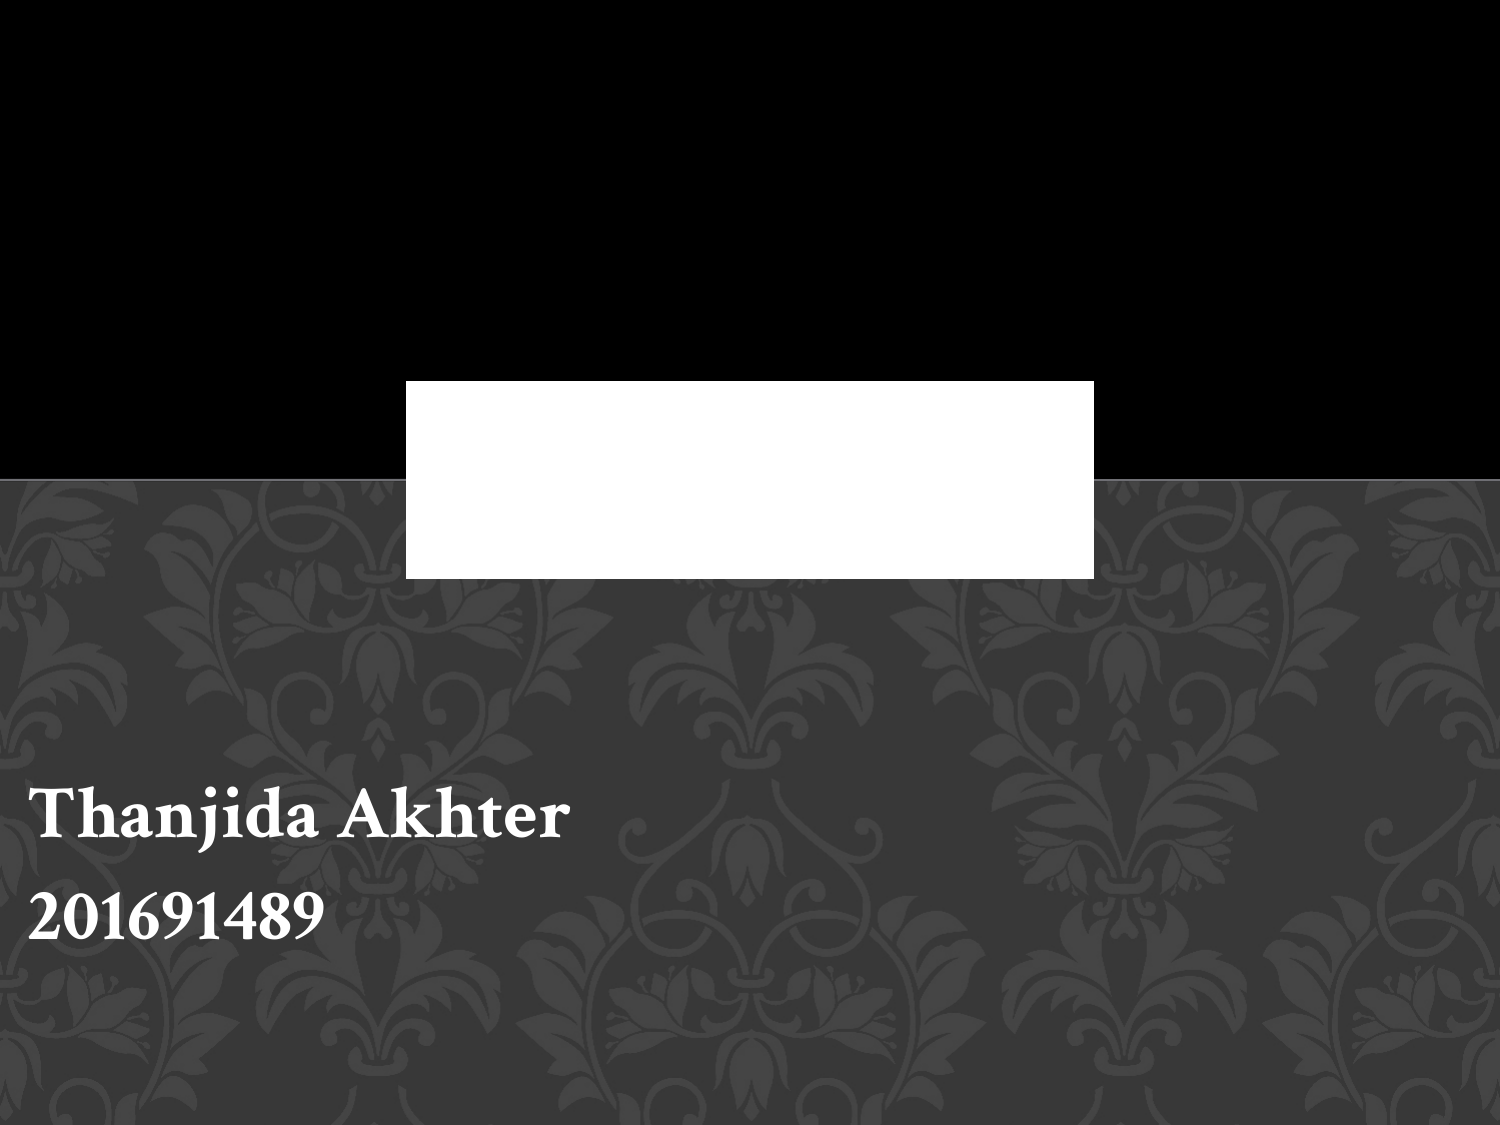

# Large-scale forest rendering: real-time, realistic, and progressive
Thanjida Akhter
201691489